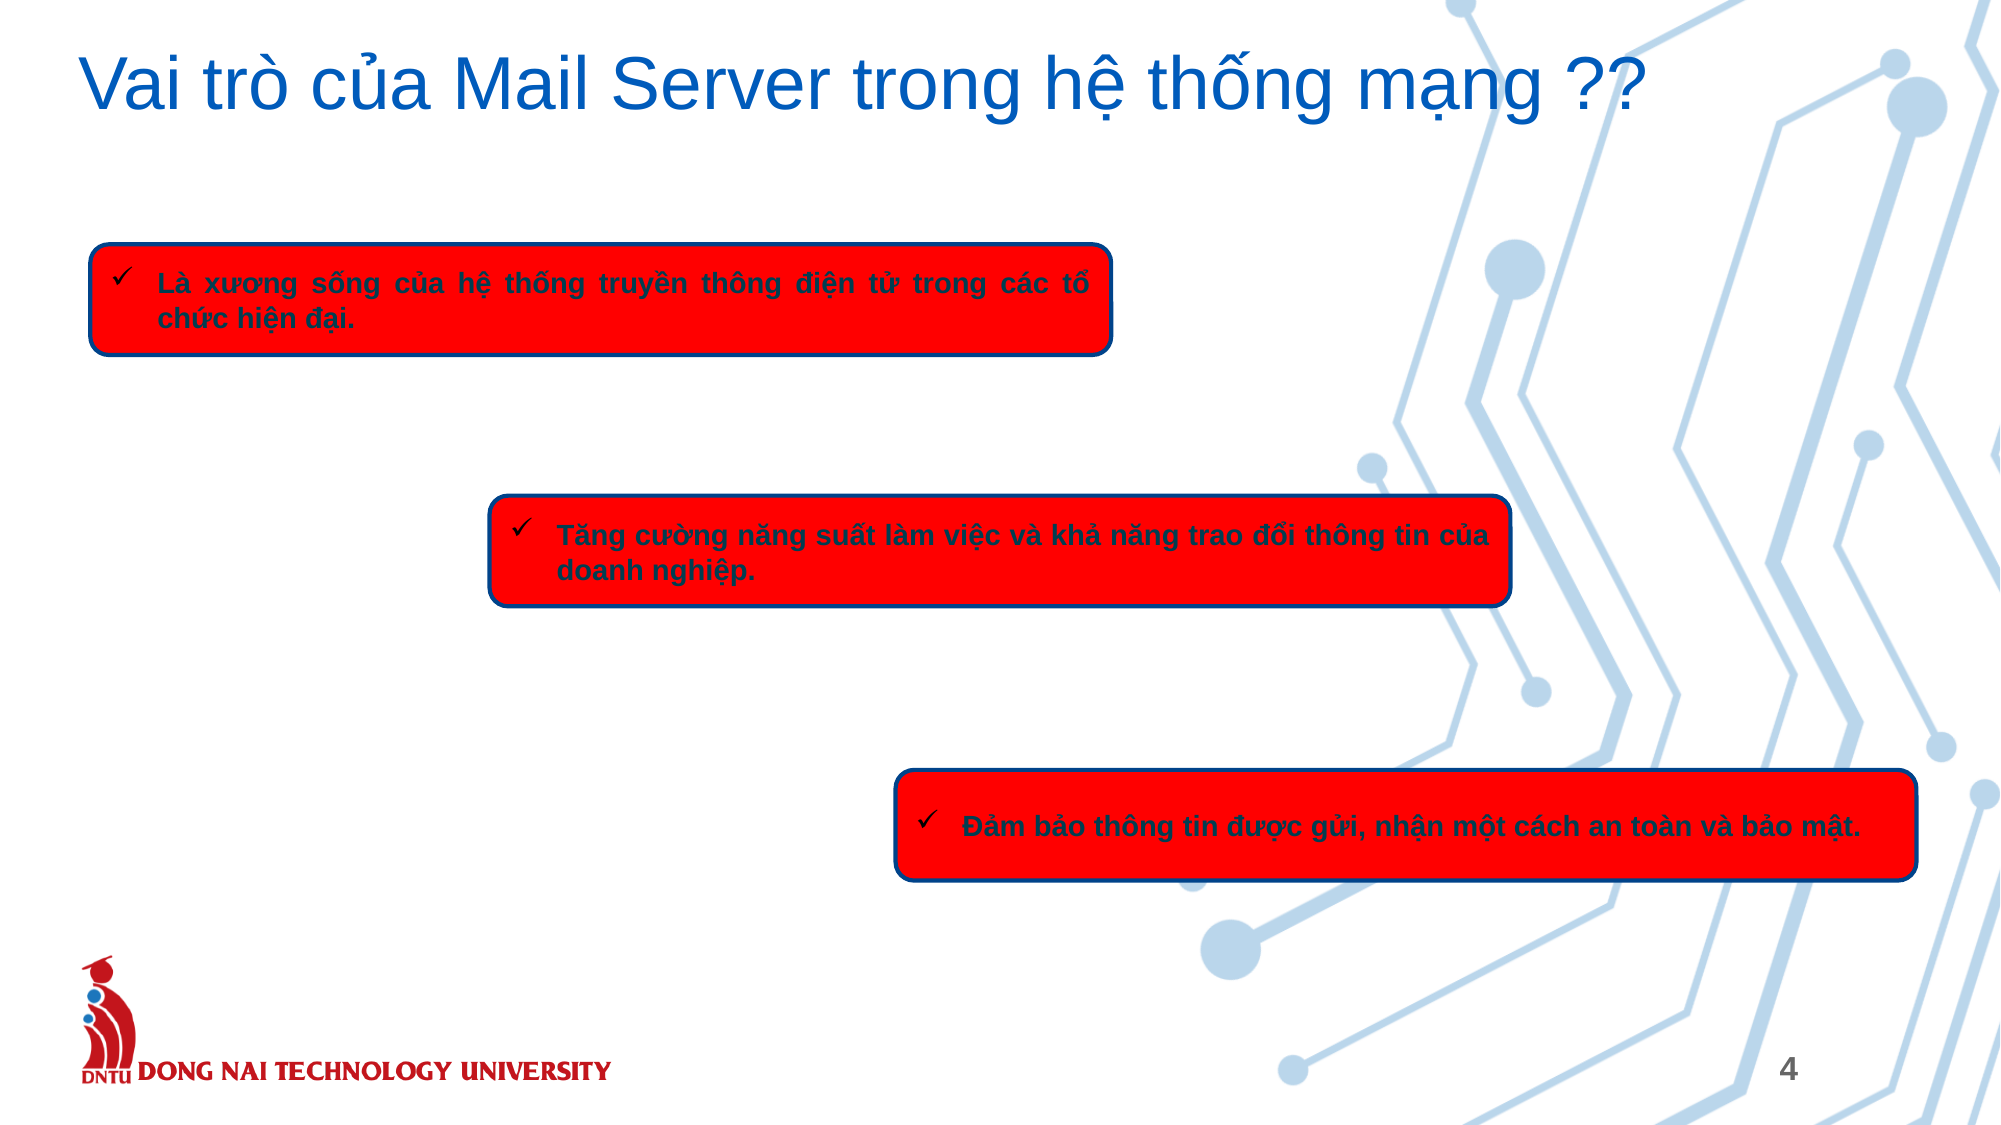

# Vai trò của Mail Server trong hệ thống mạng ??
Là xương sống của hệ thống truyền thông điện tử trong các tổ chức hiện đại.
Tăng cường năng suất làm việc và khả năng trao đổi thông tin của doanh nghiệp.
Đảm bảo thông tin được gửi, nhận một cách an toàn và bảo mật.